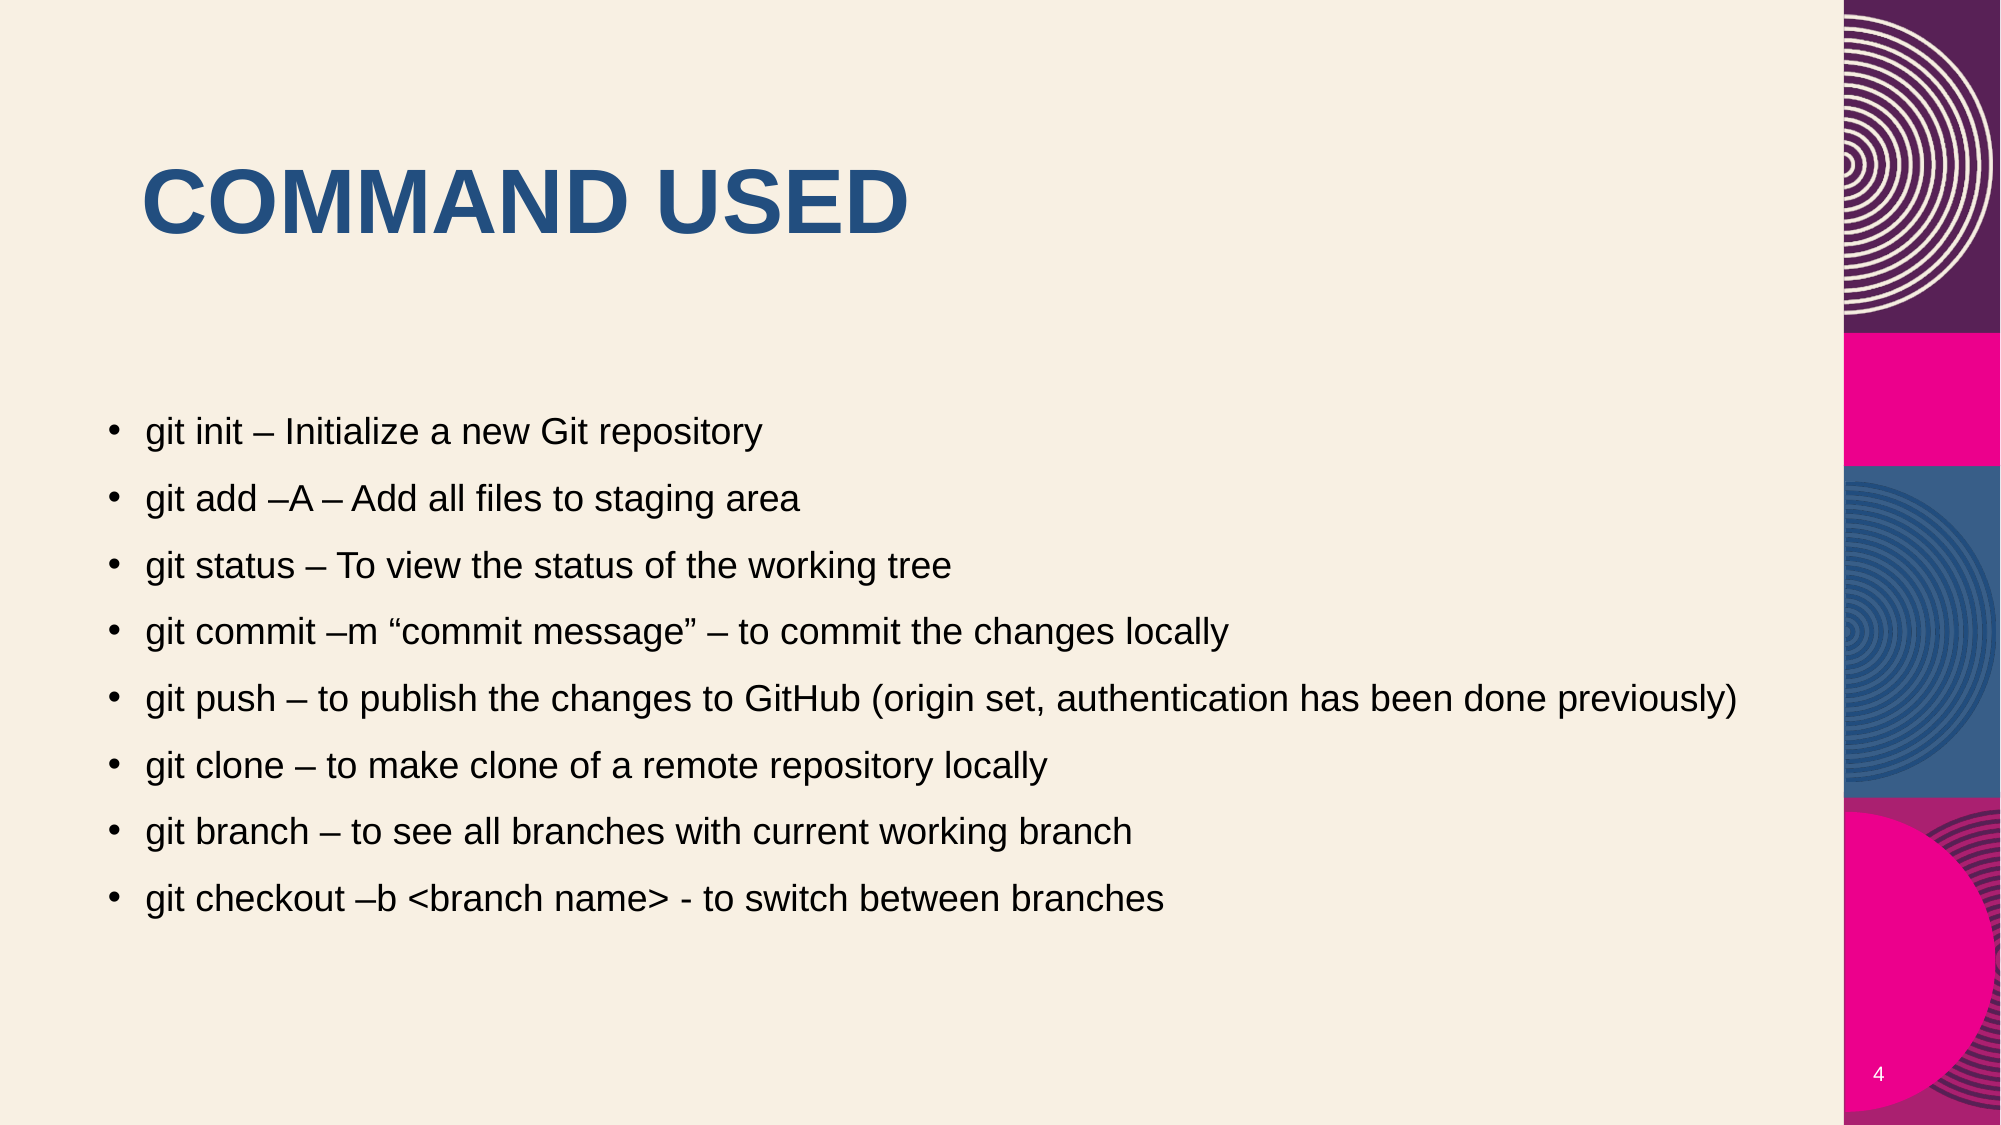

# Command used
git init – Initialize a new Git repository
git add –A – Add all files to staging area
git status – To view the status of the working tree
git commit –m “commit message” – to commit the changes locally
git push – to publish the changes to GitHub (origin set, authentication has been done previously)
git clone – to make clone of a remote repository locally
git branch – to see all branches with current working branch
git checkout –b <branch name> - to switch between branches

4